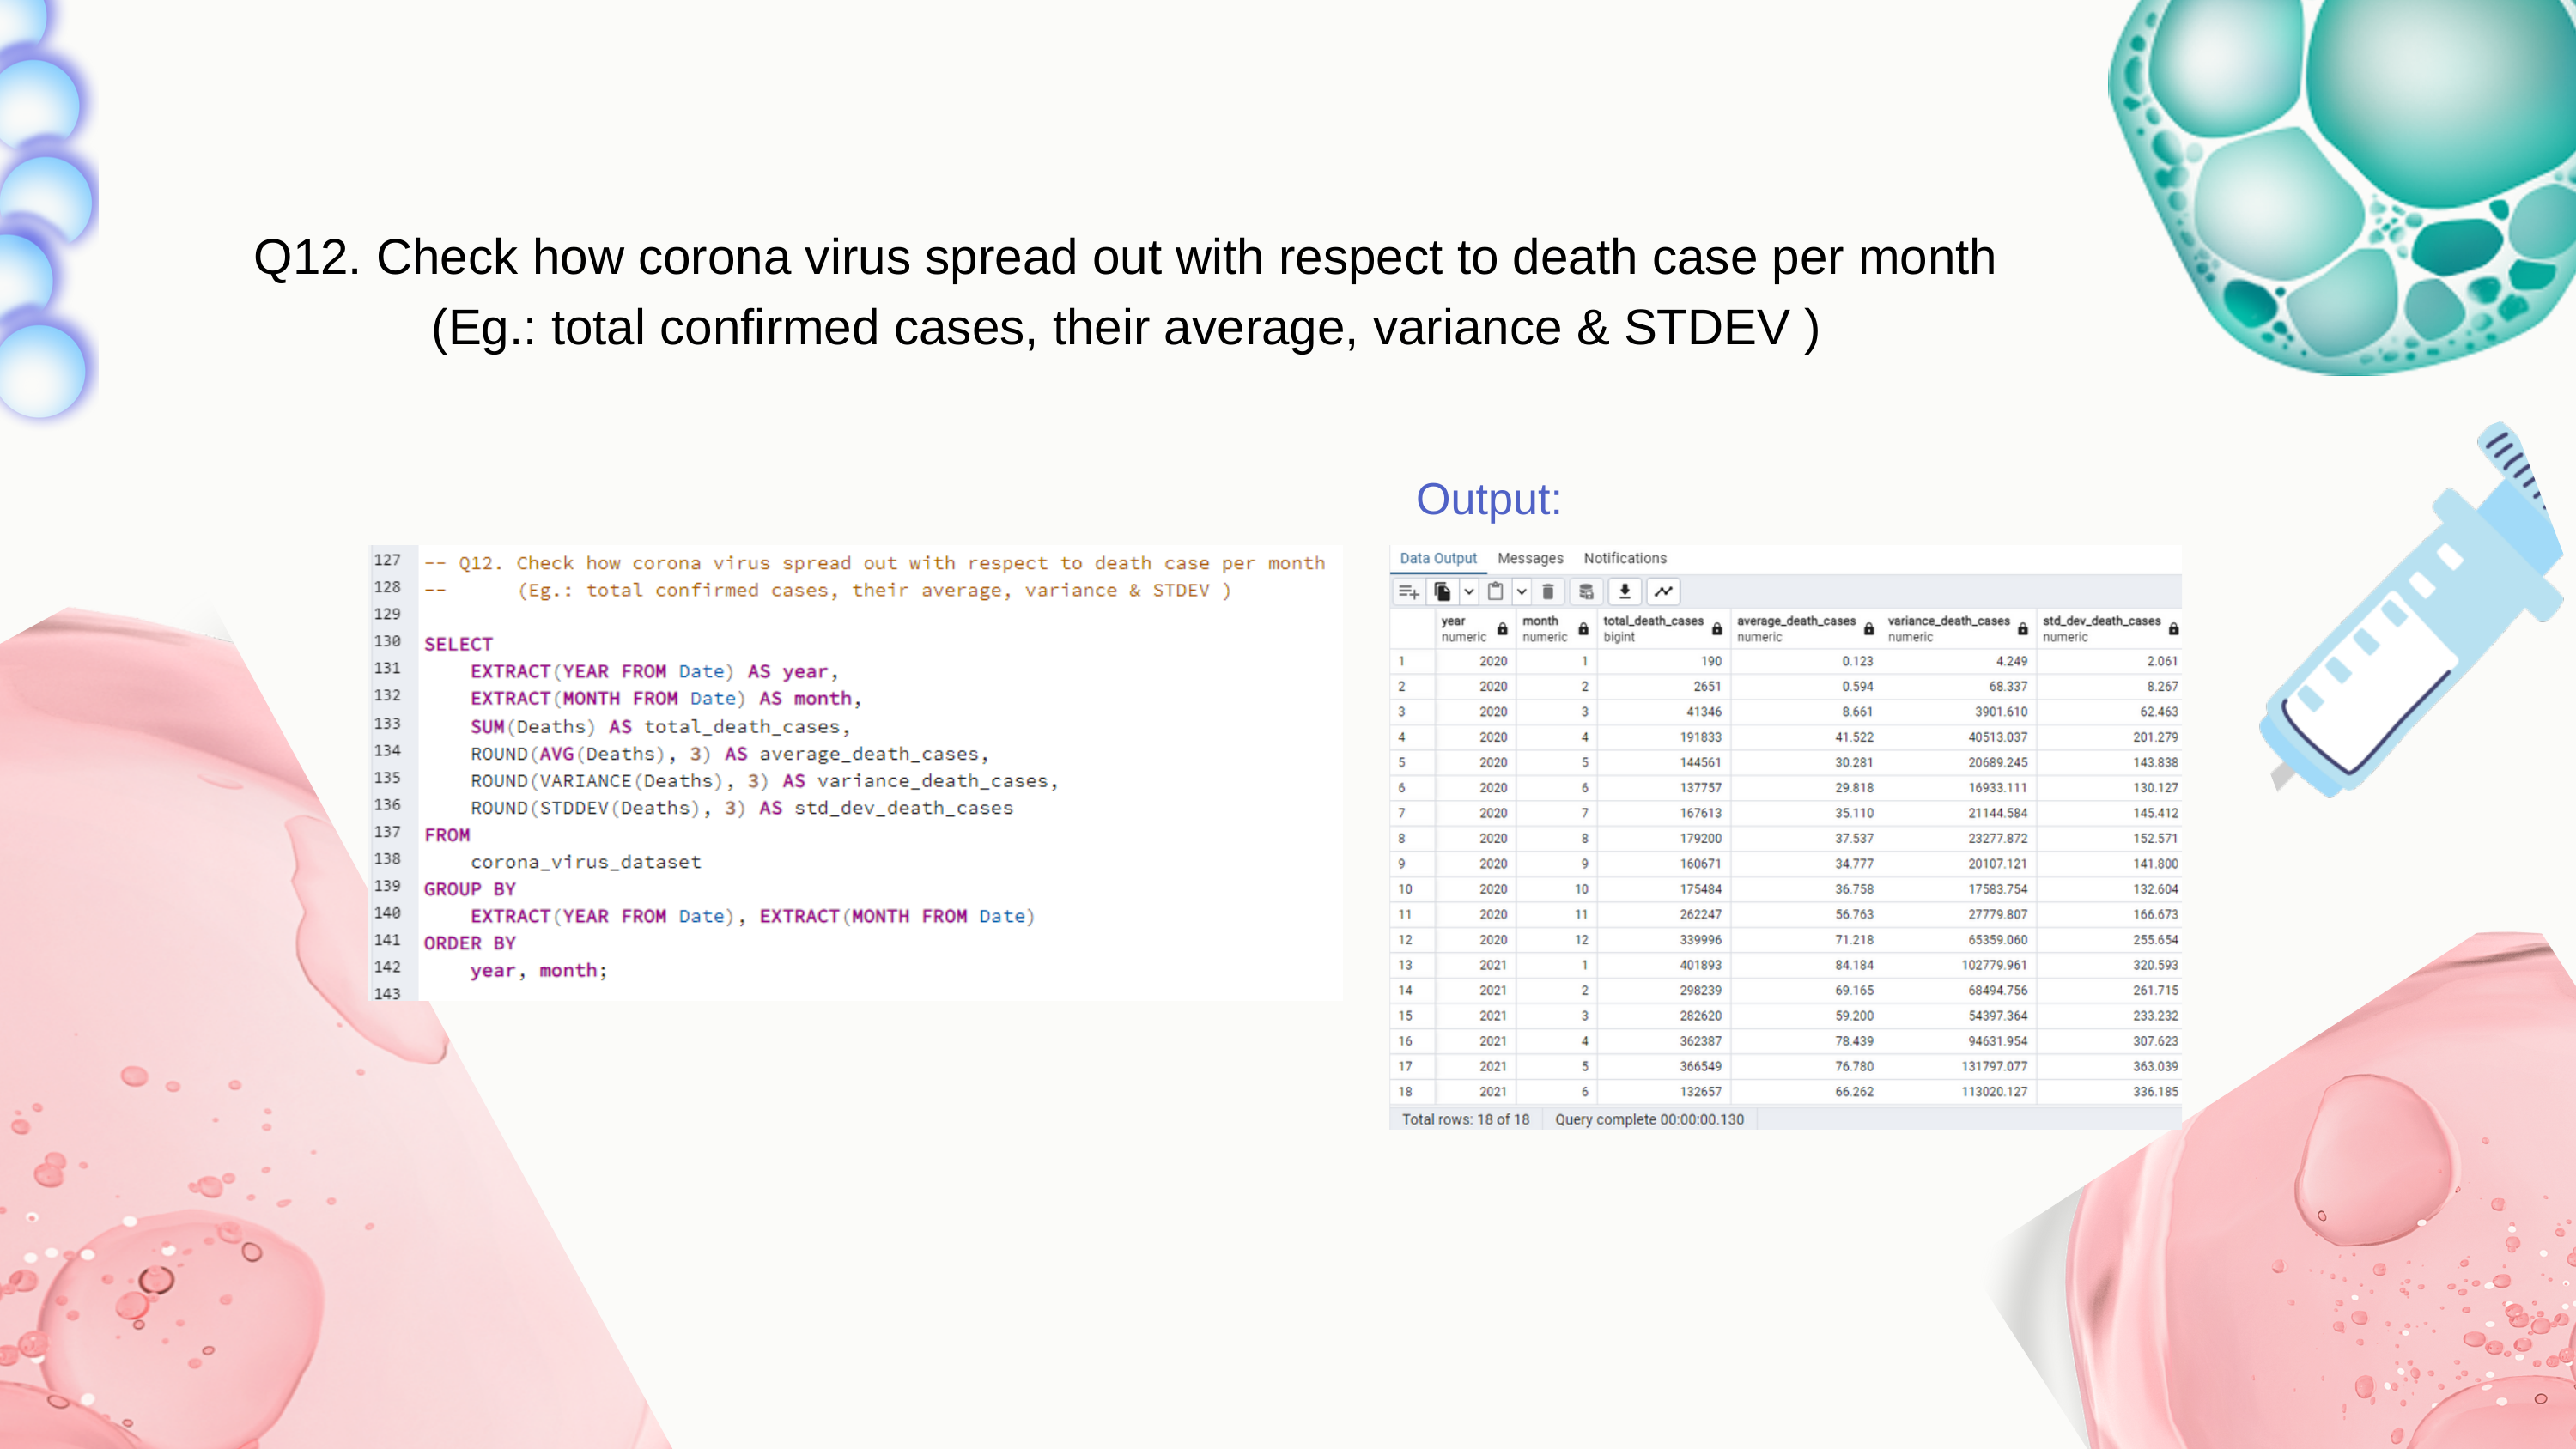

Q12. Check how corona virus spread out with respect to death case per month
(Eg.: total confirmed cases, their average, variance & STDEV )
Output: